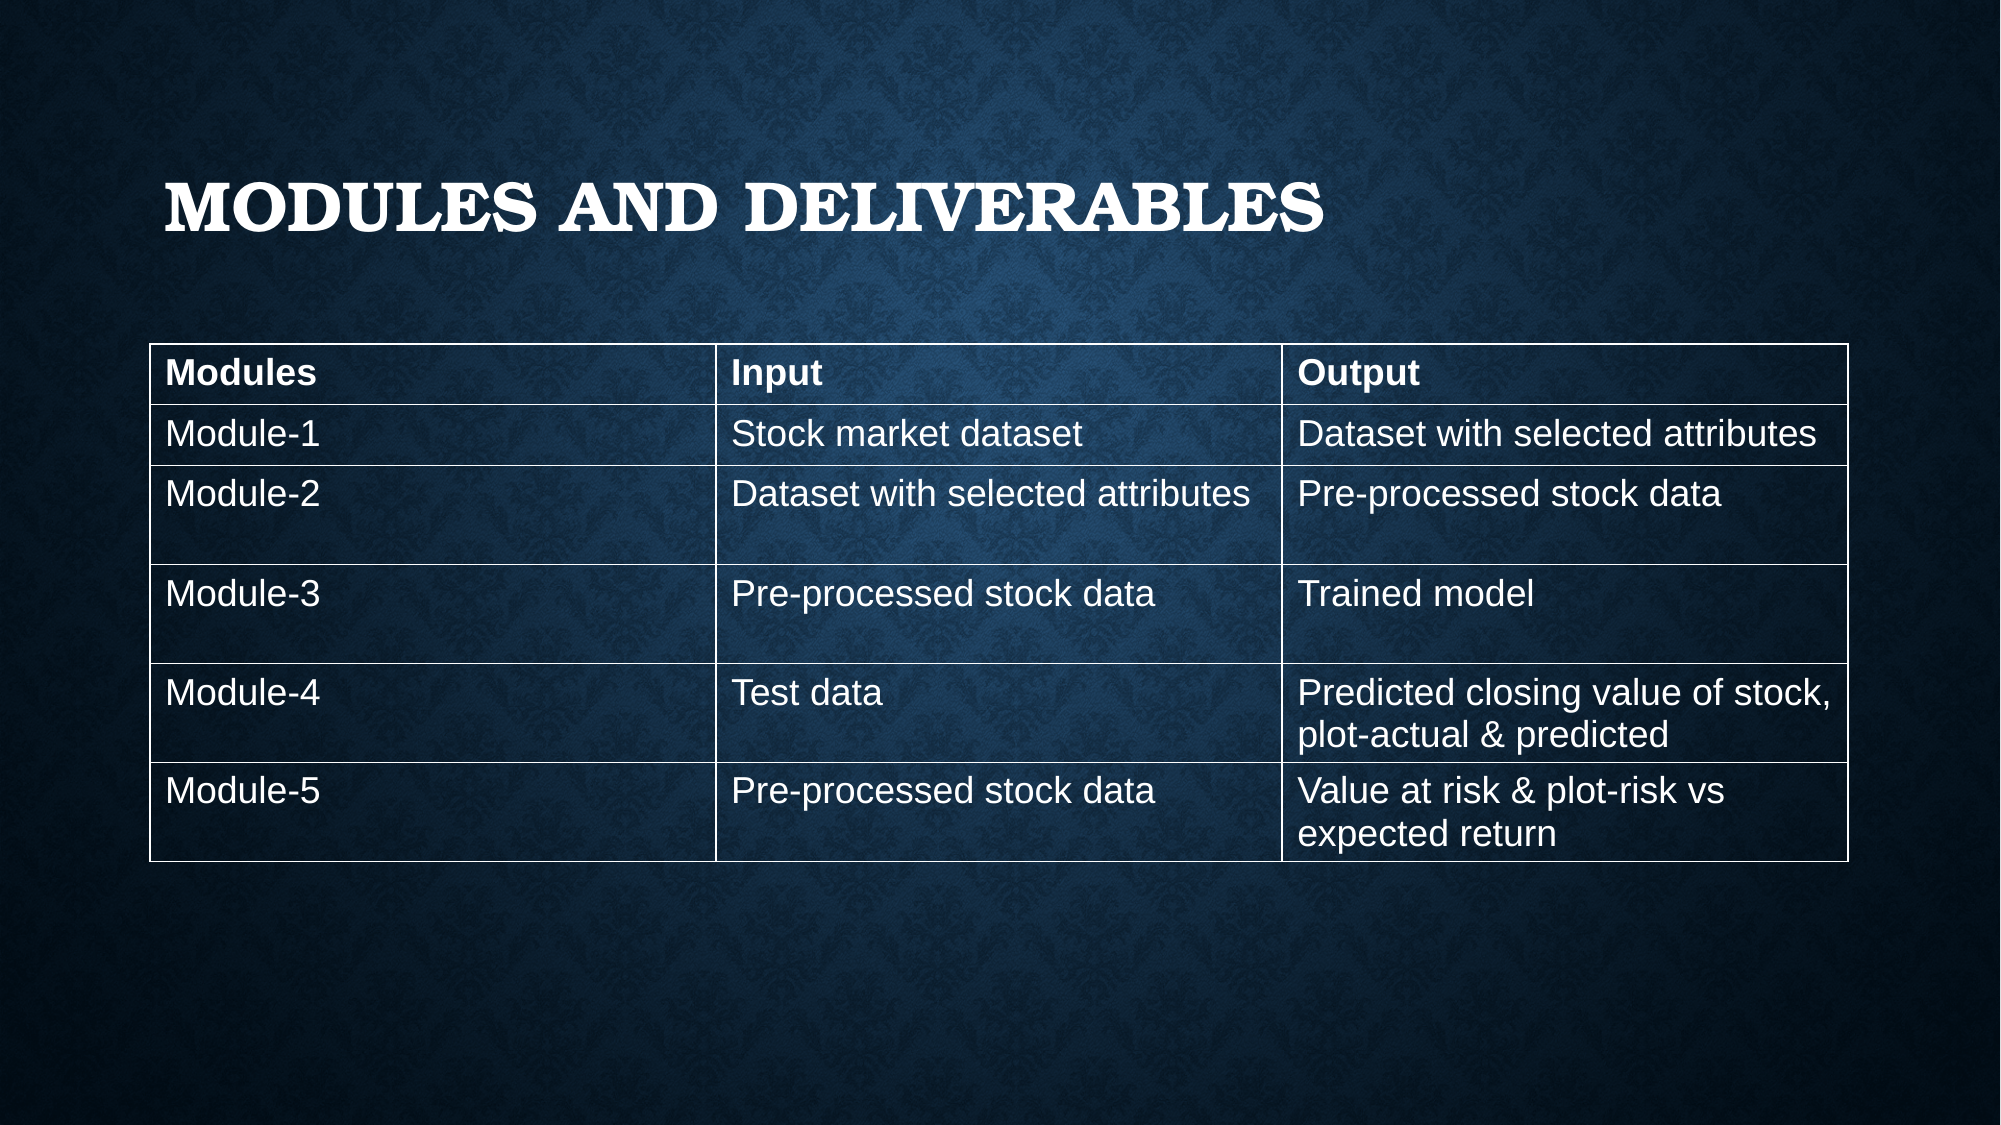

# MODULES AND DELIVERABLES
| Modules | Input | Output |
| --- | --- | --- |
| Module-1 | Stock market dataset | Dataset with selected attributes |
| Module-2 | Dataset with selected attributes | Pre-processed stock data |
| Module-3 | Pre-processed stock data | Trained model |
| Module-4 | Test data | Predicted closing value of stock, plot-actual & predicted |
| Module-5 | Pre-processed stock data | Value at risk & plot-risk vs expected return |